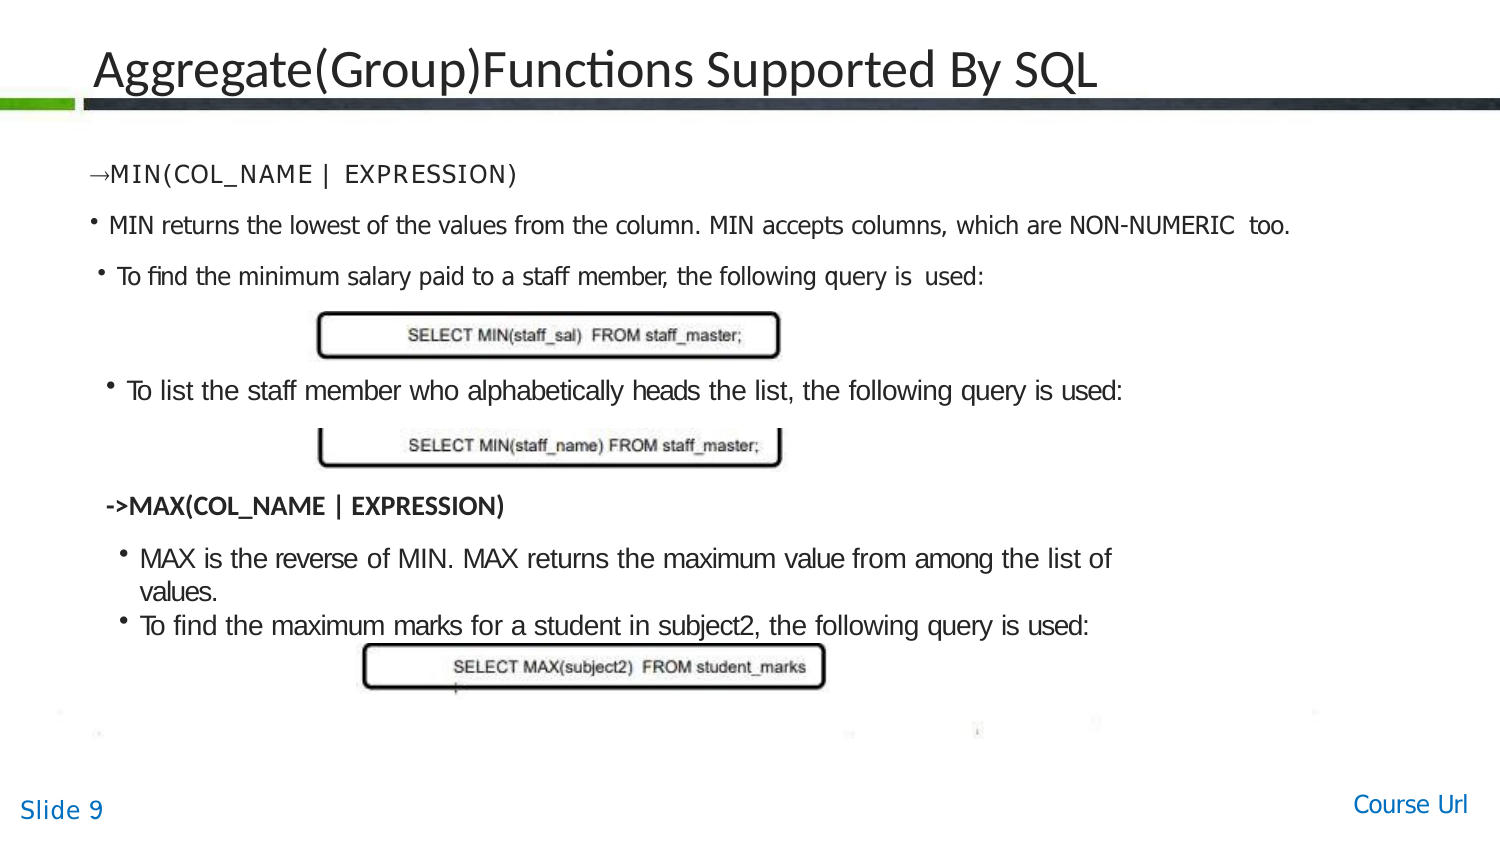

# Aggregate(Group)Functions Supported By SQL
→MIN(COL_NAME | EXPRESSION)
MIN returns the lowest of the values from the column. MIN accepts columns, which are NON-NUMERIC too.
To find the minimum salary paid to a staff member, the following query is used:

To list the staff member who alphabetically heads the list, the following query is used:

->MAX(COL_NAME | EXPRESSION)
MAX is the reverse of MIN. MAX returns the maximum value from among the list of values.
To find the maximum marks for a student in subject2, the following query is used:

Course Url
Slide 9